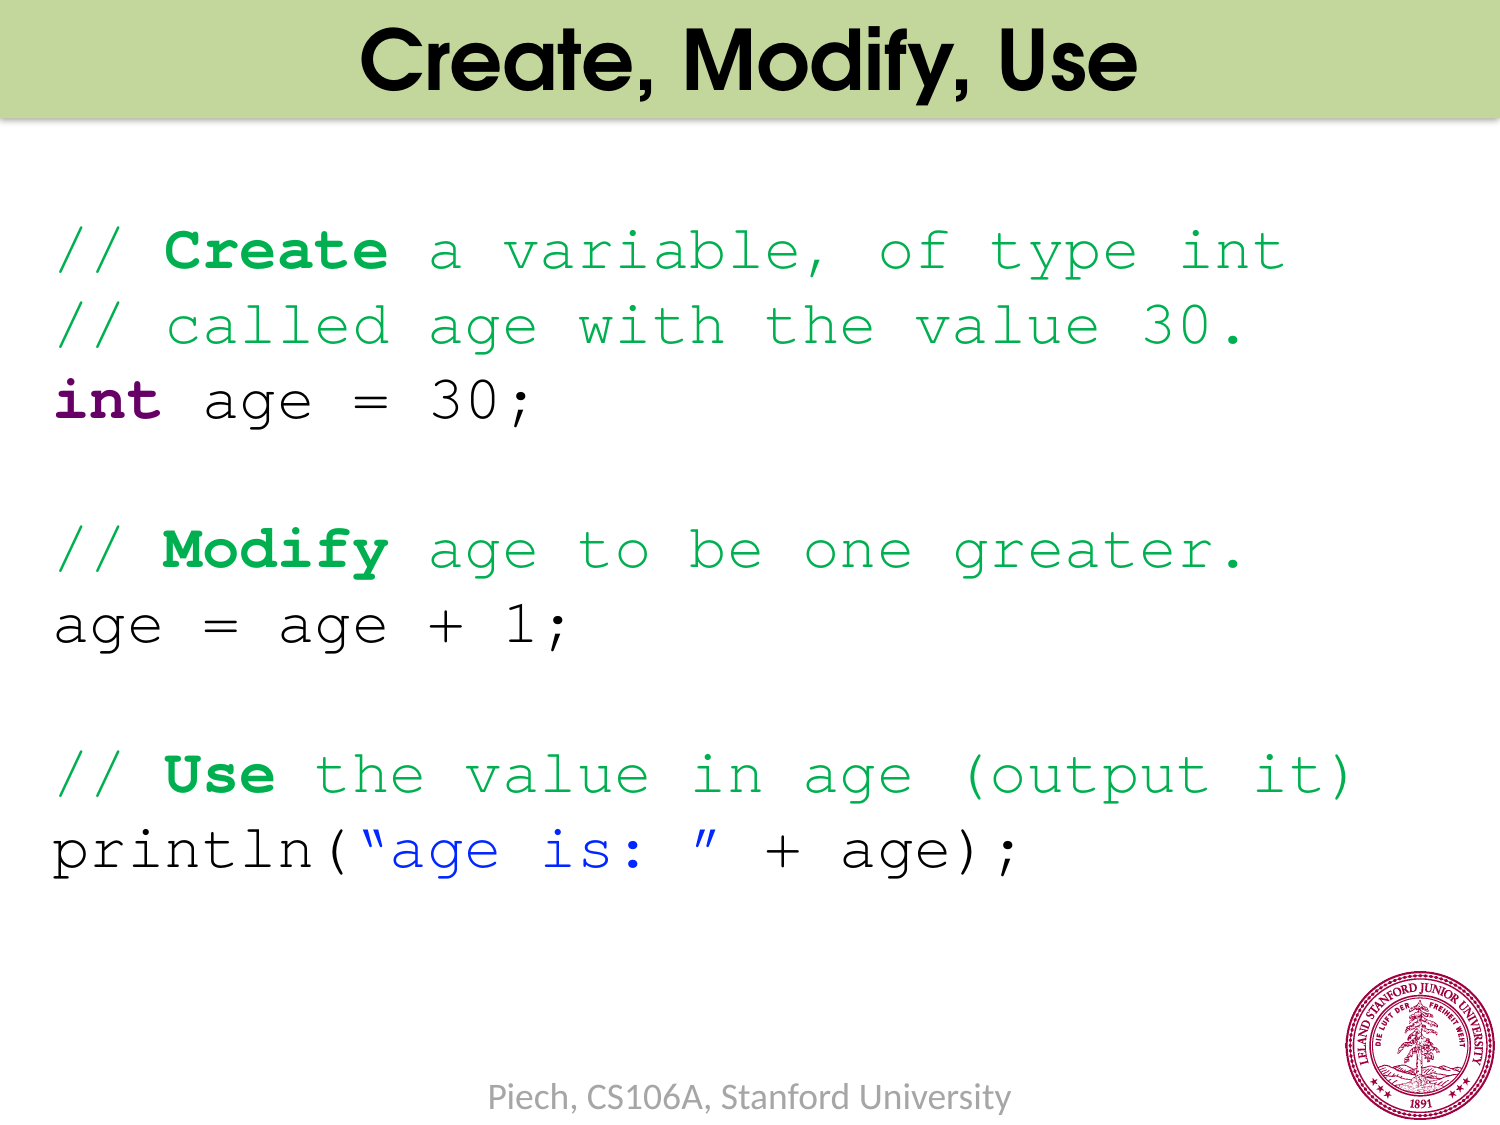

Create, Modify, Use
// Create a variable, of type int
// called age with the value 30.
int age = 30;

// Modify age to be one greater.
age = age + 1;

// Use the value in age (output it)
println(“age is: ” + age);